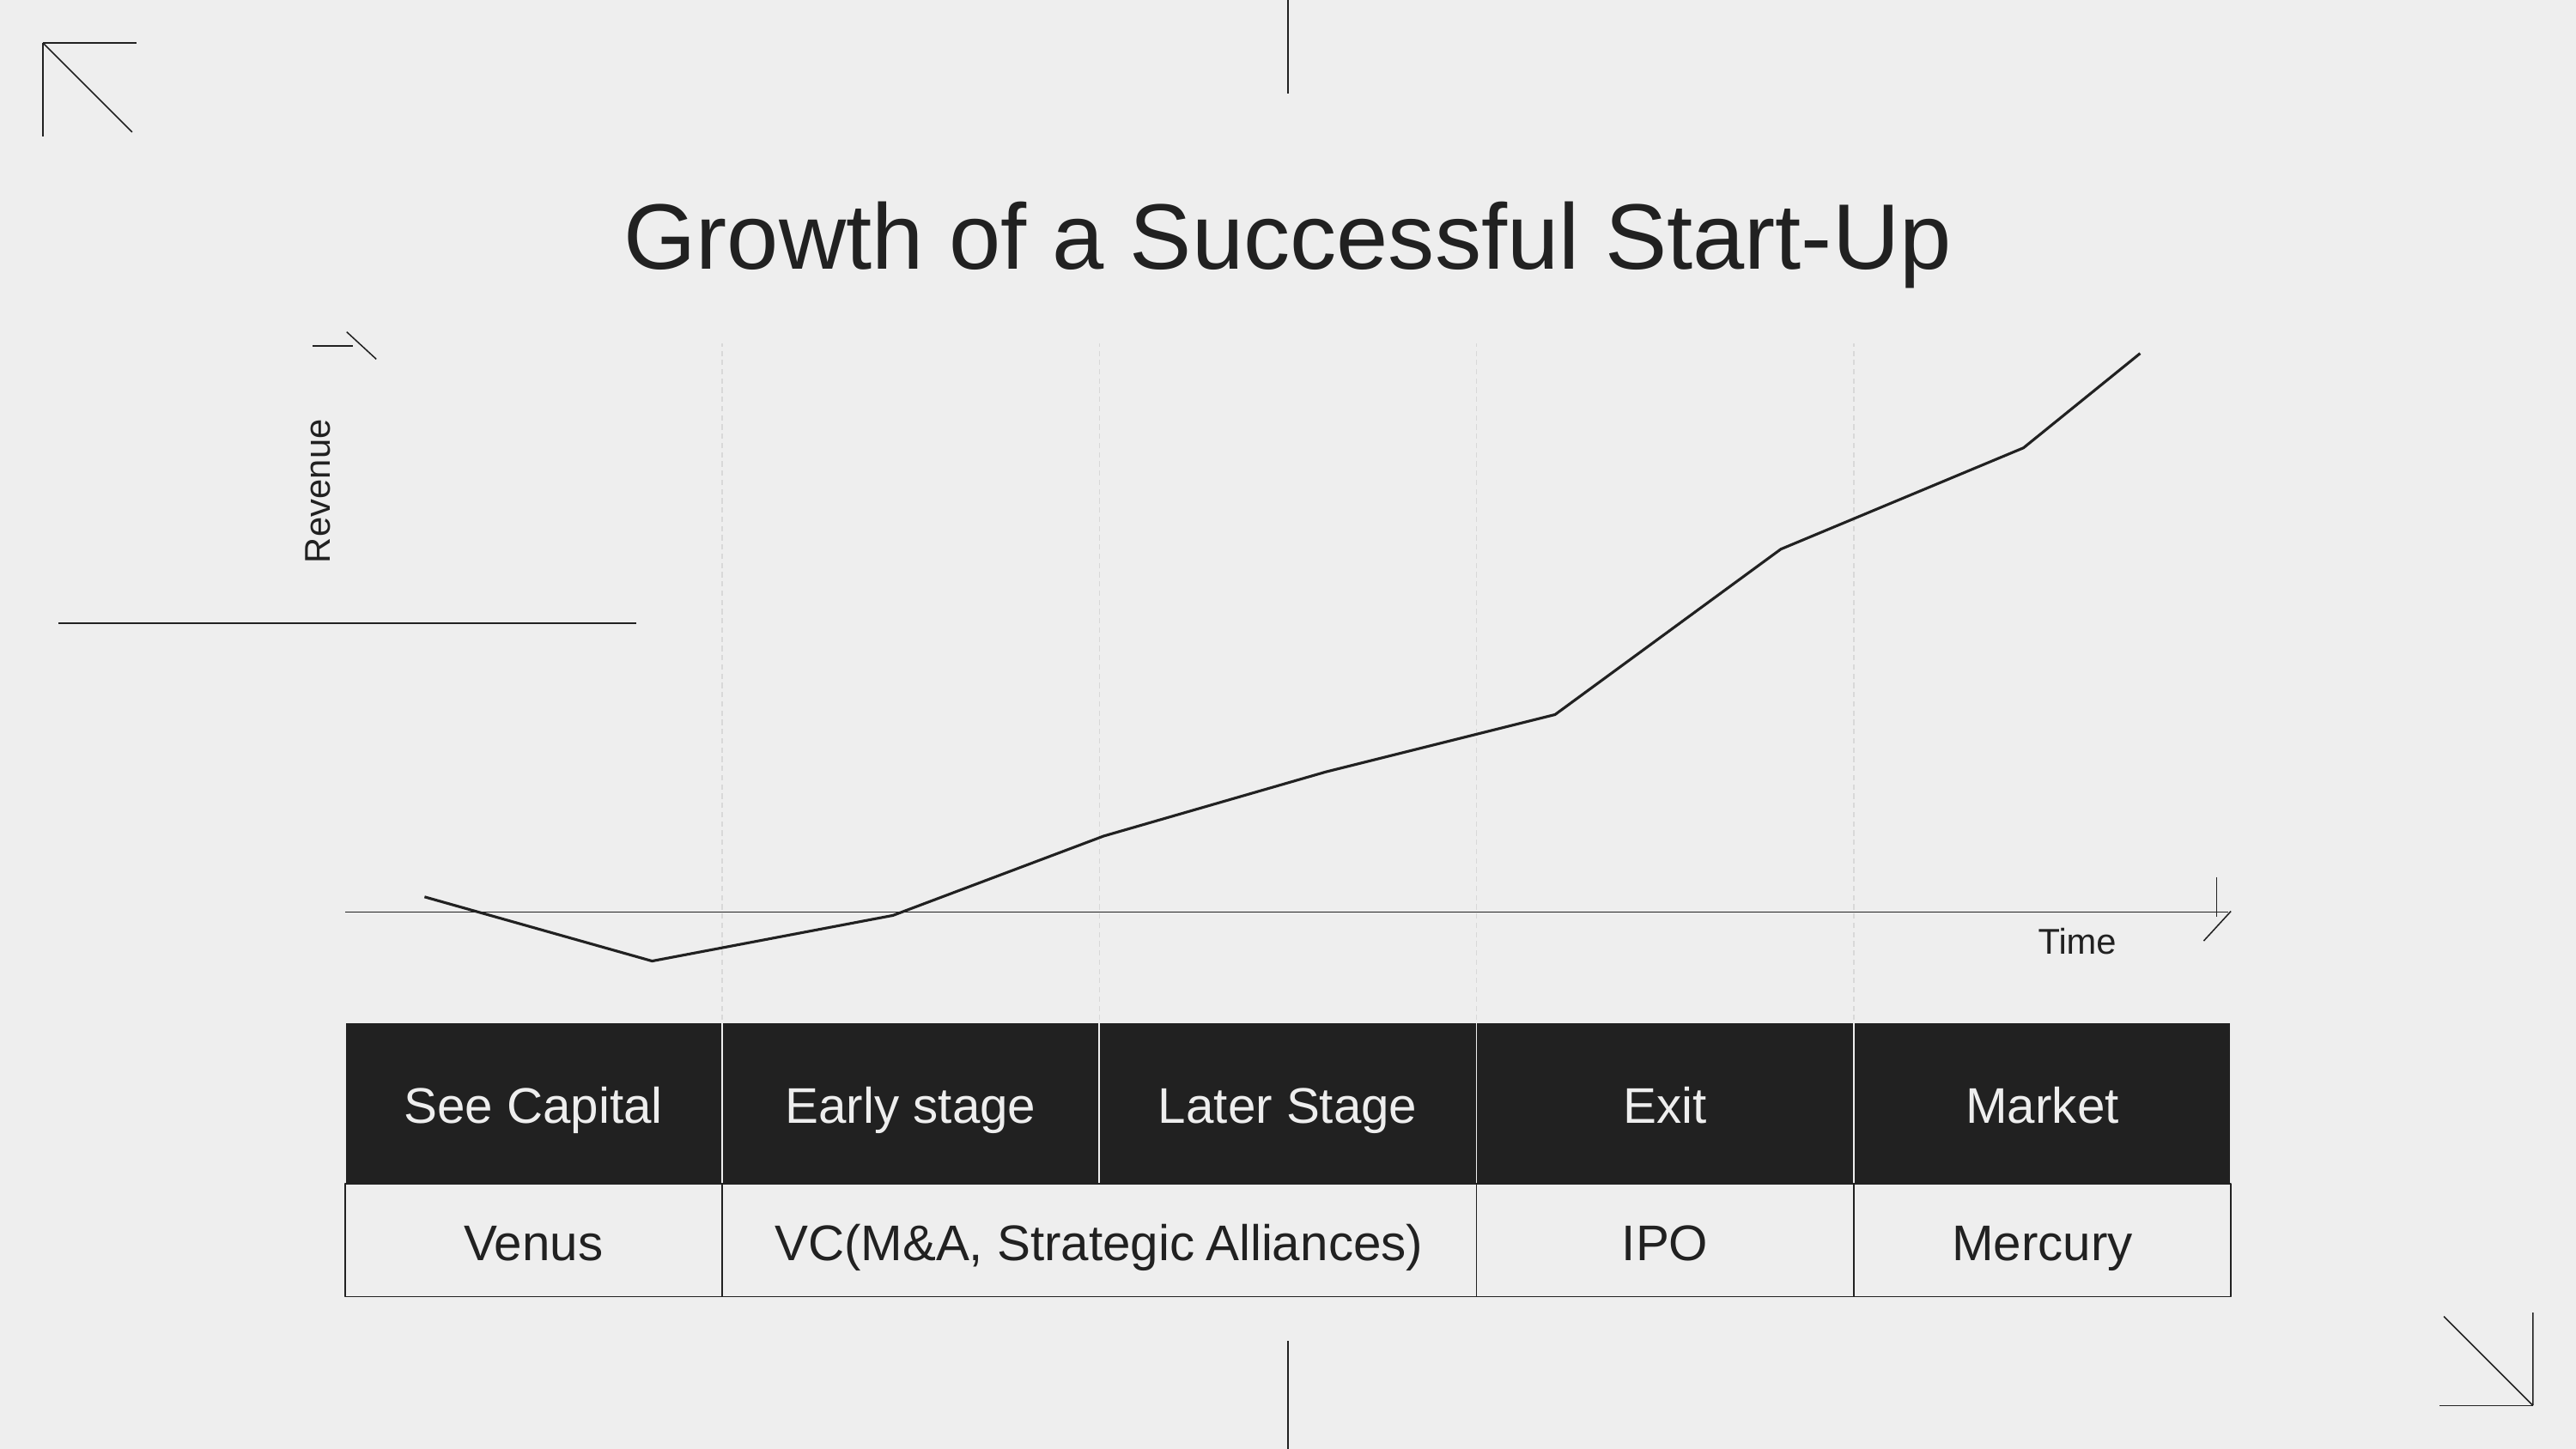

# Growth of a Successful Start-Up

Revenue
Time
See Capital
Early stage
Later Stage
Exit
Market
Venus
VC(M&A, Strategic Alliances)
IPO
Mercury